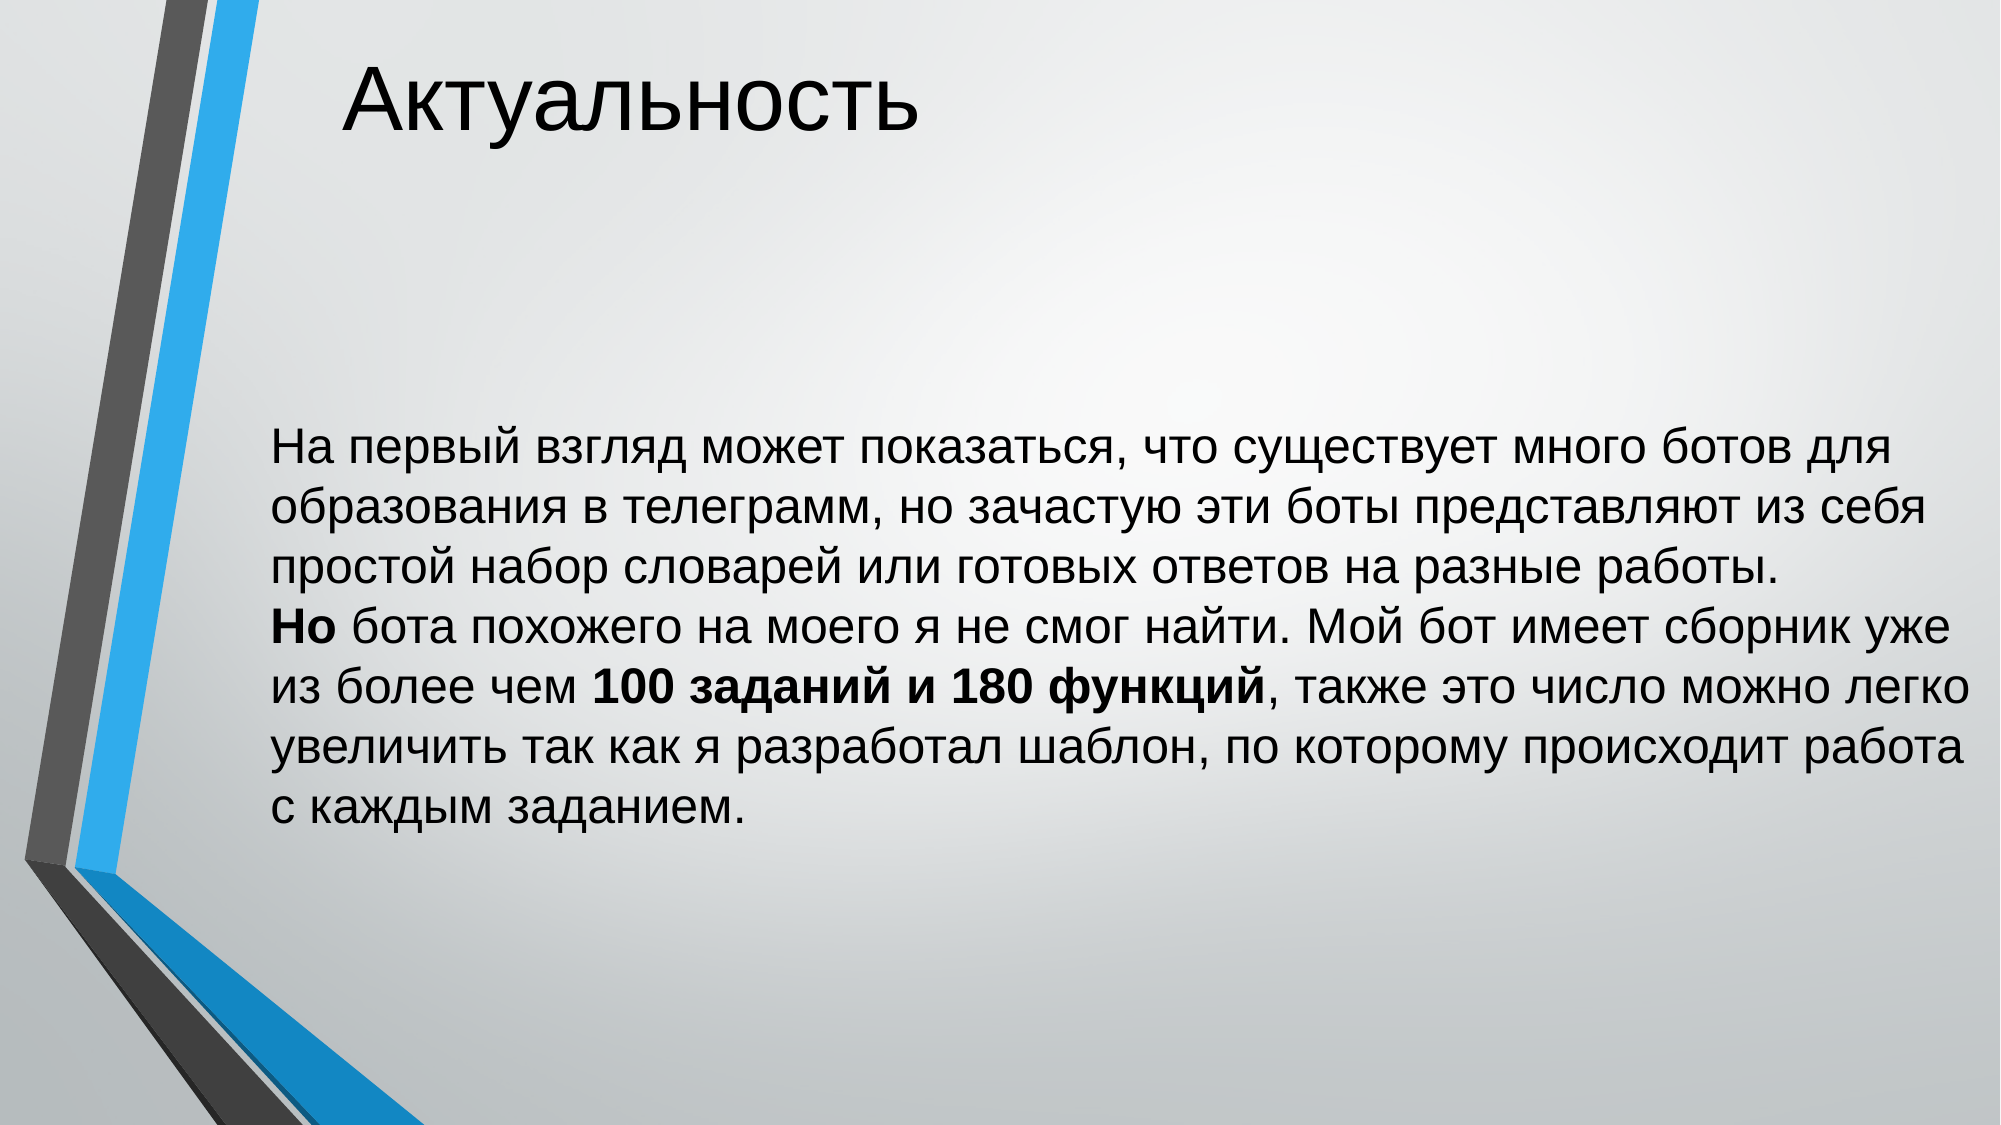

# Актуальность
На первый взгляд может показаться, что существует много ботов для образования в телеграмм, но зачастую эти боты представляют из себя простой набор словарей или готовых ответов на разные работы.
Но бота похожего на моего я не смог найти. Мой бот имеет сборник уже из более чем 100 заданий и 180 функций, также это число можно легко увеличить так как я разработал шаблон, по которому происходит работа с каждым заданием.